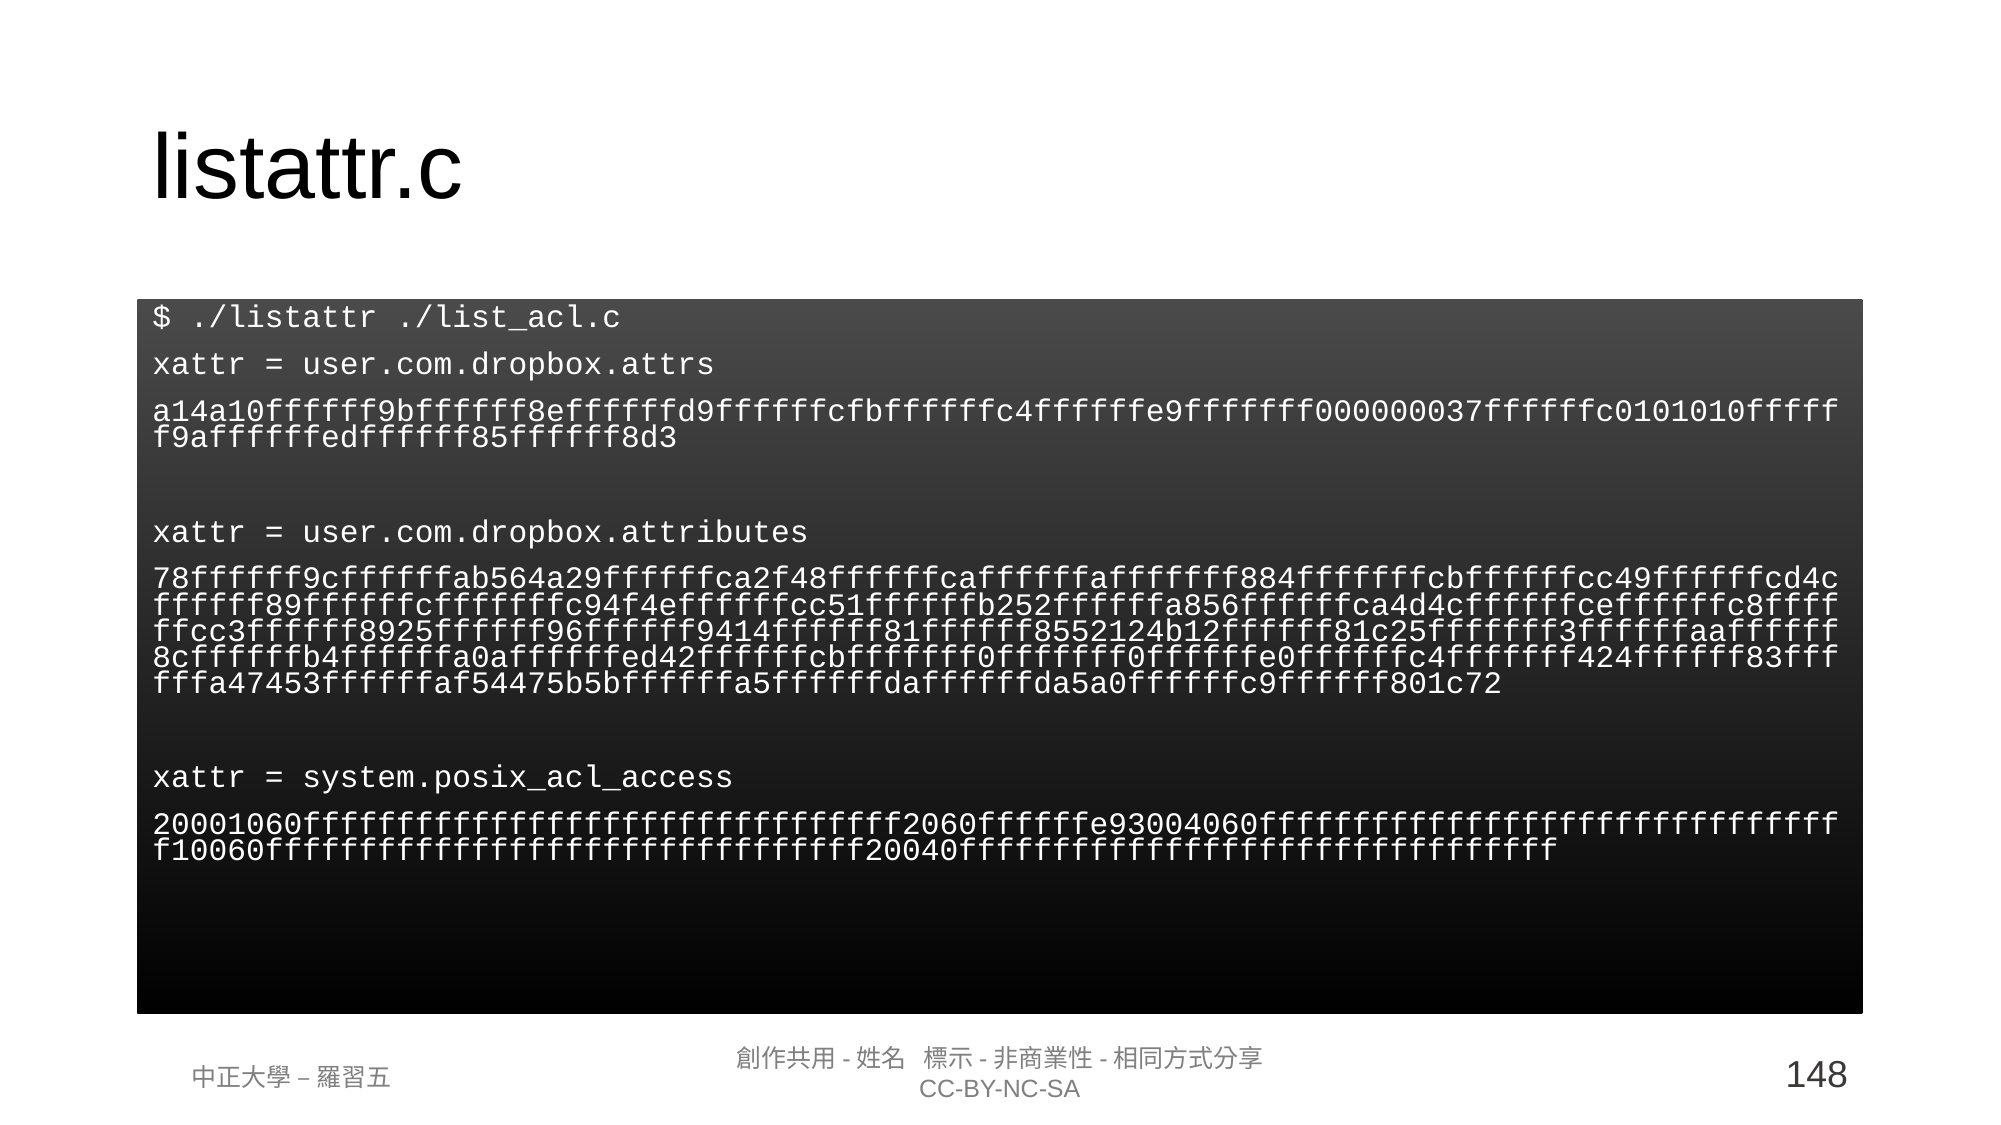

listattr.c
$ ./listattr ./list_acl.c
xattr = user.com.dropbox.attrs
a14a10ffffff9bffffff8effffffd9ffffffcfbffffffc4ffffffe9fffffff000000037ffffffc0101010ffffff9affffffedffffff85ffffff8d3

xattr = user.com.dropbox.attributes
78ffffff9cffffffab564a29ffffffca2f48ffffffcaffffffafffffff884fffffffcbffffffcc49ffffffcd4cffffff89ffffffcfffffffc94f4effffffcc51ffffffb252ffffffa856ffffffca4d4cffffffceffffffc8ffffffcc3ffffff8925ffffff96ffffff9414ffffff81ffffff8552124b12ffffff81c25fffffff3ffffffaaffffff8cffffffb4ffffffa0affffffed42ffffffcbfffffff0fffffff0ffffffe0ffffffc4fffffff424ffffff83ffffffa47453ffffffaf54475b5bffffffa5ffffffdaffffffda5a0ffffffc9ffffff801c72

xattr = system.posix_acl_access
20001060ffffffffffffffffffffffffffffffff2060ffffffe93004060ffffffffffffffffffffffffffffffff10060ffffffffffffffffffffffffffffffff20040ffffffffffffffffffffffffffffffff